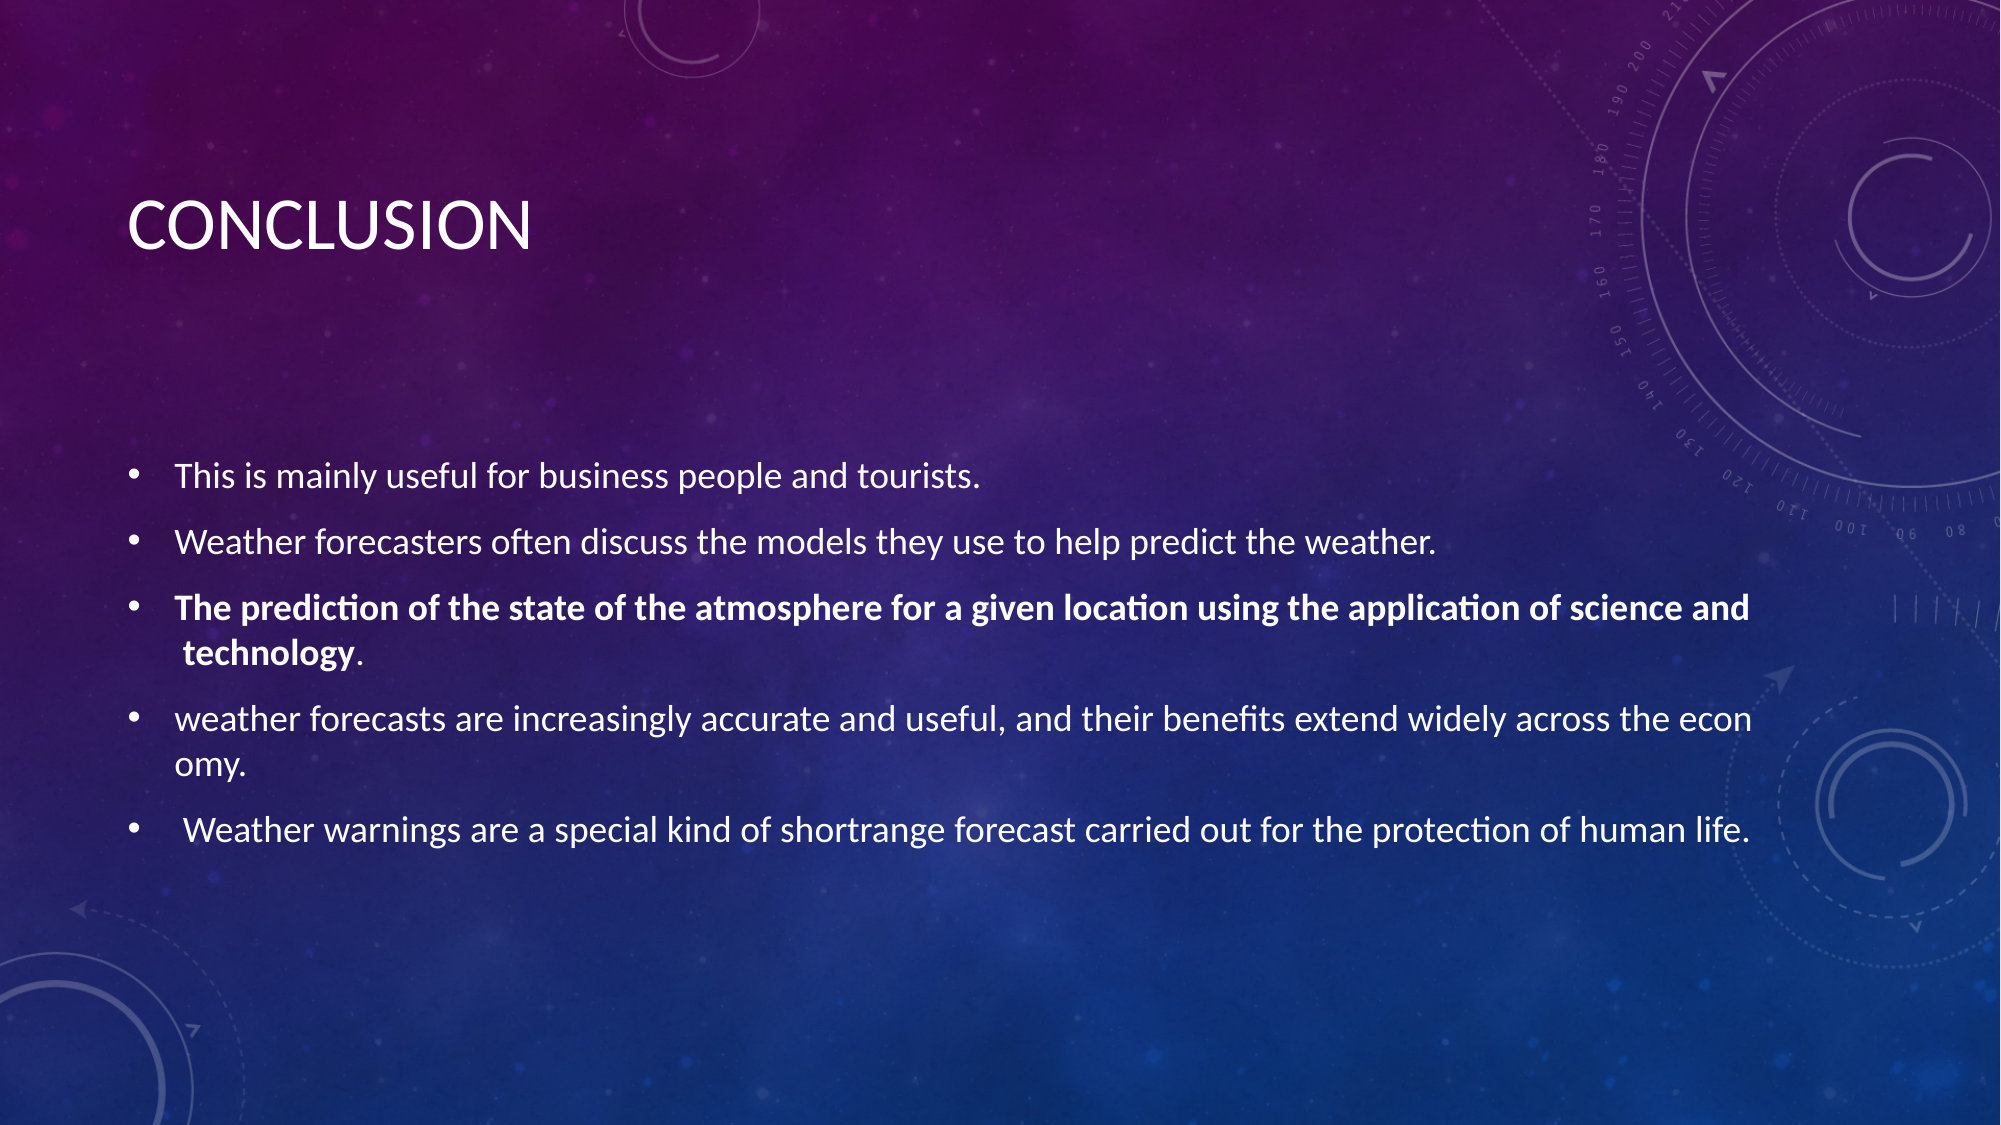

# conclusion
This is mainly useful for business people and tourists.
Weather forecasters often discuss the models they use to help predict the weather.
The prediction of the state of the atmosphere for a given location using the application of science and technology.
weather forecasts are increasingly accurate and useful, and their benefits extend widely across the economy.
 Weather warnings are a special kind of shortrange forecast carried out for the protection of human life.